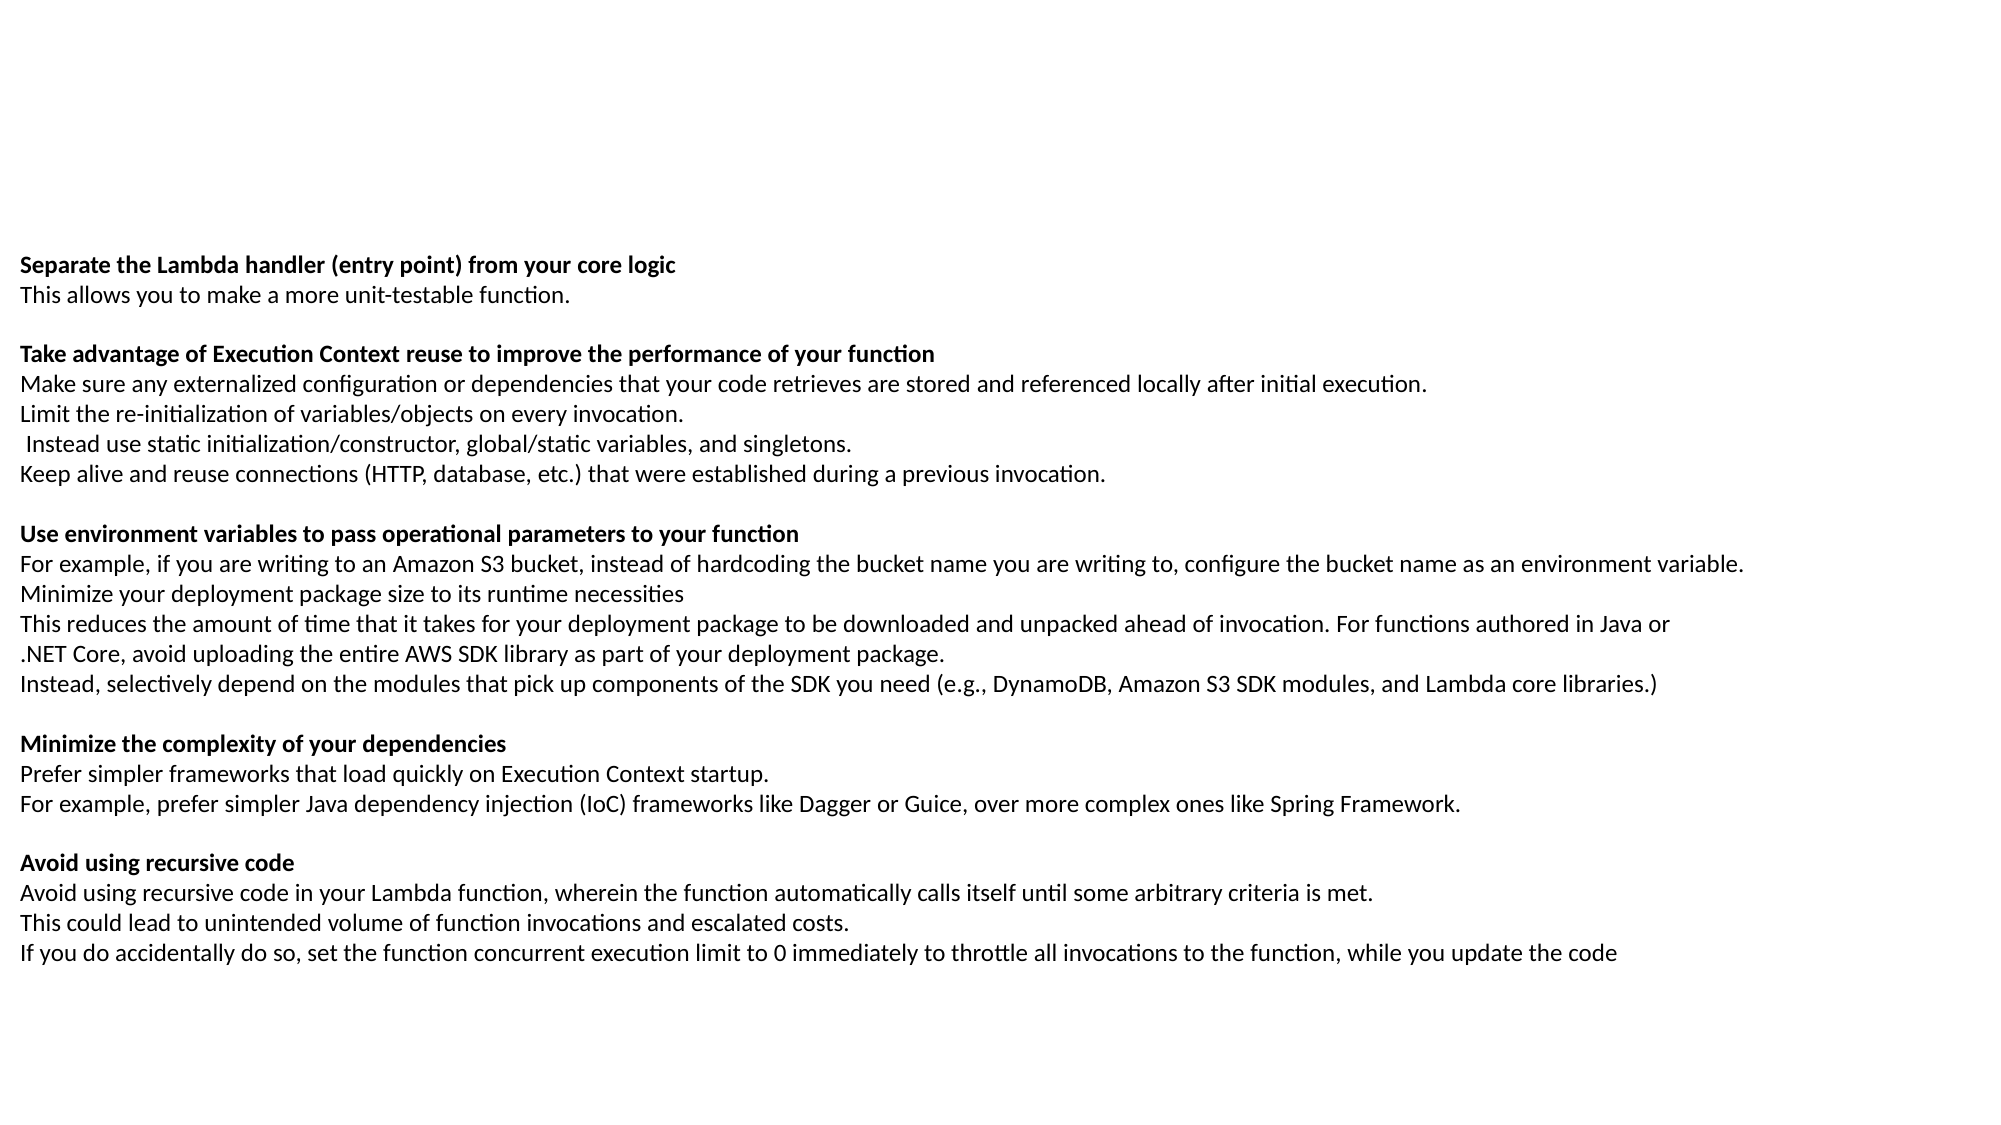

Separate the Lambda handler (entry point) from your core logic
This allows you to make a more unit-testable function.

Take advantage of Execution Context reuse to improve the performance of your function
Make sure any externalized configuration or dependencies that your code retrieves are stored and referenced locally after initial execution.
Limit the re-initialization of variables/objects on every invocation.
 Instead use static initialization/constructor, global/static variables, and singletons.
Keep alive and reuse connections (HTTP, database, etc.) that were established during a previous invocation.

Use environment variables to pass operational parameters to your function
For example, if you are writing to an Amazon S3 bucket, instead of hardcoding the bucket name you are writing to, configure the bucket name as an environment variable.
Minimize your deployment package size to its runtime necessities
This reduces the amount of time that it takes for your deployment package to be downloaded and unpacked ahead of invocation. For functions authored in Java or
.NET Core, avoid uploading the entire AWS SDK library as part of your deployment package.
Instead, selectively depend on the modules that pick up components of the SDK you need (e.g., DynamoDB, Amazon S3 SDK modules, and Lambda core libraries.)

Minimize the complexity of your dependencies
Prefer simpler frameworks that load quickly on Execution Context startup.
For example, prefer simpler Java dependency injection (IoC) frameworks like Dagger or Guice, over more complex ones like Spring Framework.

Avoid using recursive code
Avoid using recursive code in your Lambda function, wherein the function automatically calls itself until some arbitrary criteria is met.
This could lead to unintended volume of function invocations and escalated costs.
If you do accidentally do so, set the function concurrent execution limit to 0 immediately to throttle all invocations to the function, while you update the code